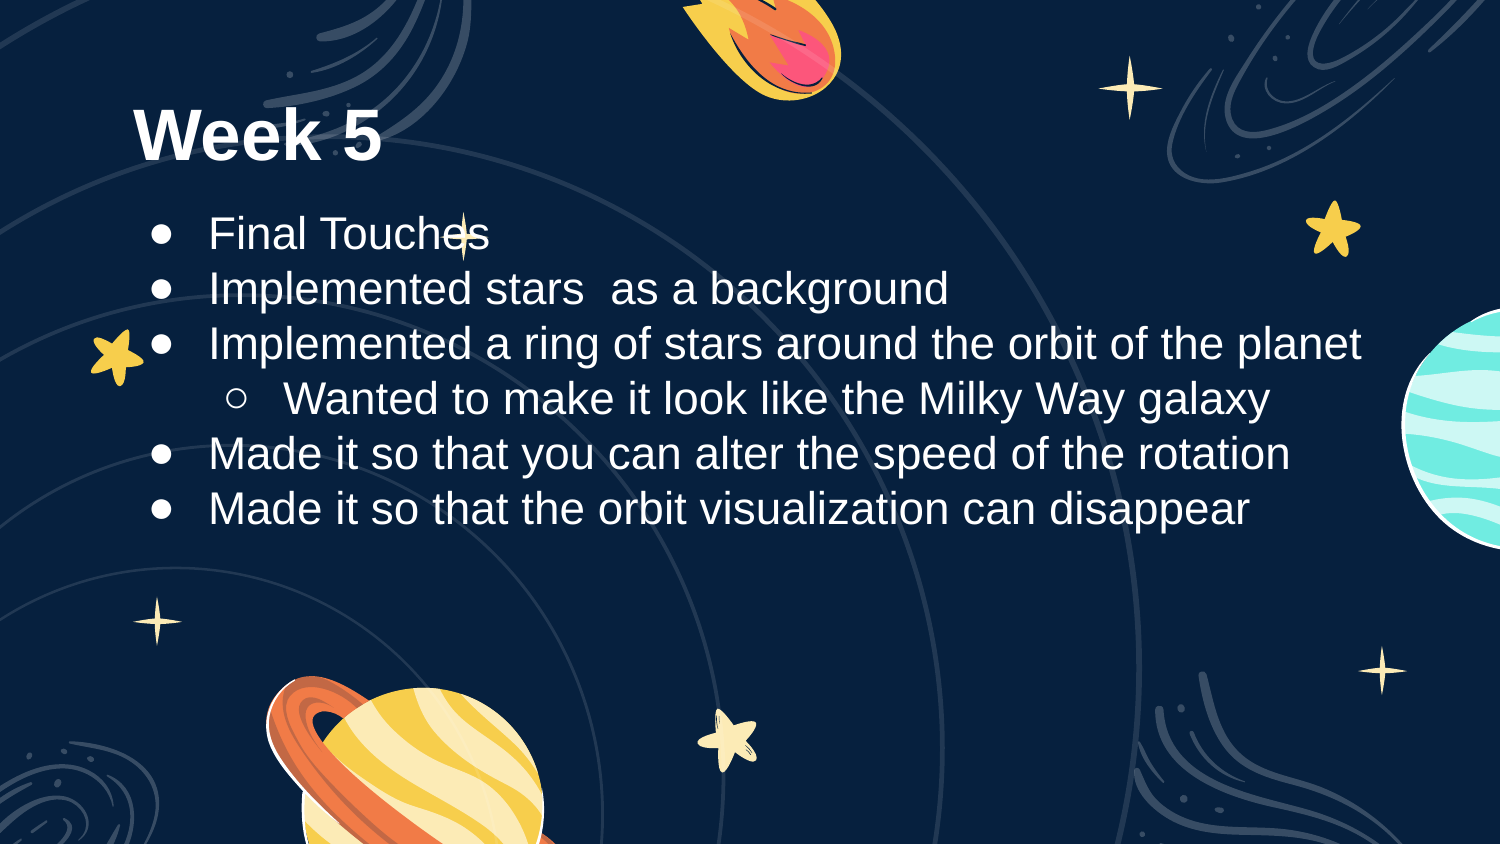

Week 5
Final Touches
Implemented stars  as a background
Implemented a ring of stars around the orbit of the planet
Wanted to make it look like the Milky Way galaxy
Made it so that you can alter the speed of the rotation
Made it so that the orbit visualization can disappear